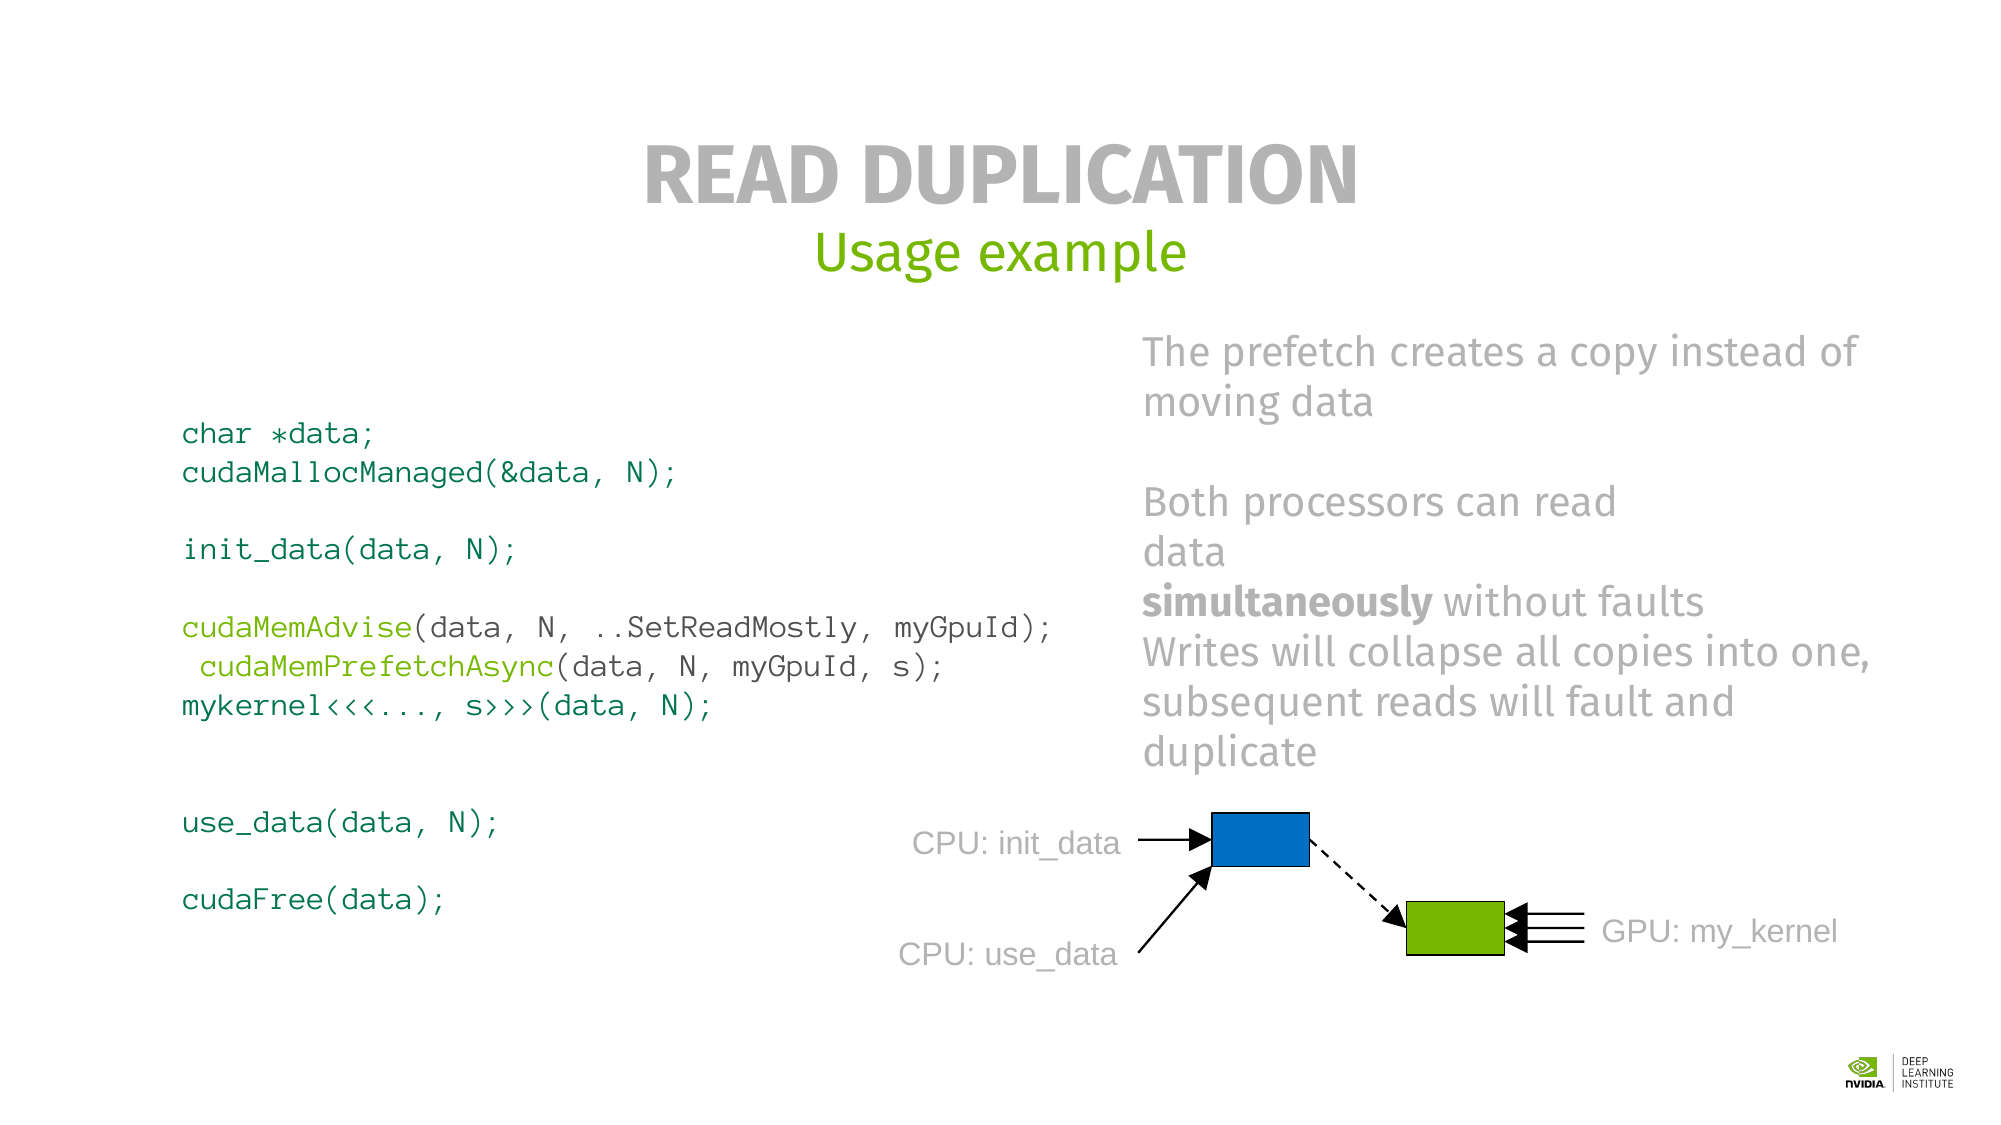

253
# READ DUPLICATION
Usage example
The prefetch creates a copy instead of
moving data
char *data;
cudaMallocManaged(&data, N);
Both processors can read data
simultaneously without faults
init_data(data, N);
cudaMemAdvise(data, N, ..SetReadMostly, myGpuId);  cudaMemPrefetchAsync(data, N, myGpuId, s);  mykernel<<<..., s>>>(data, N);
Writes will collapse all copies into one,  subsequent reads will fault and duplicate
use_data(data, N);

CPU: init_data
cudaFree(data);
GPU: my_kernel
CPU: use_data